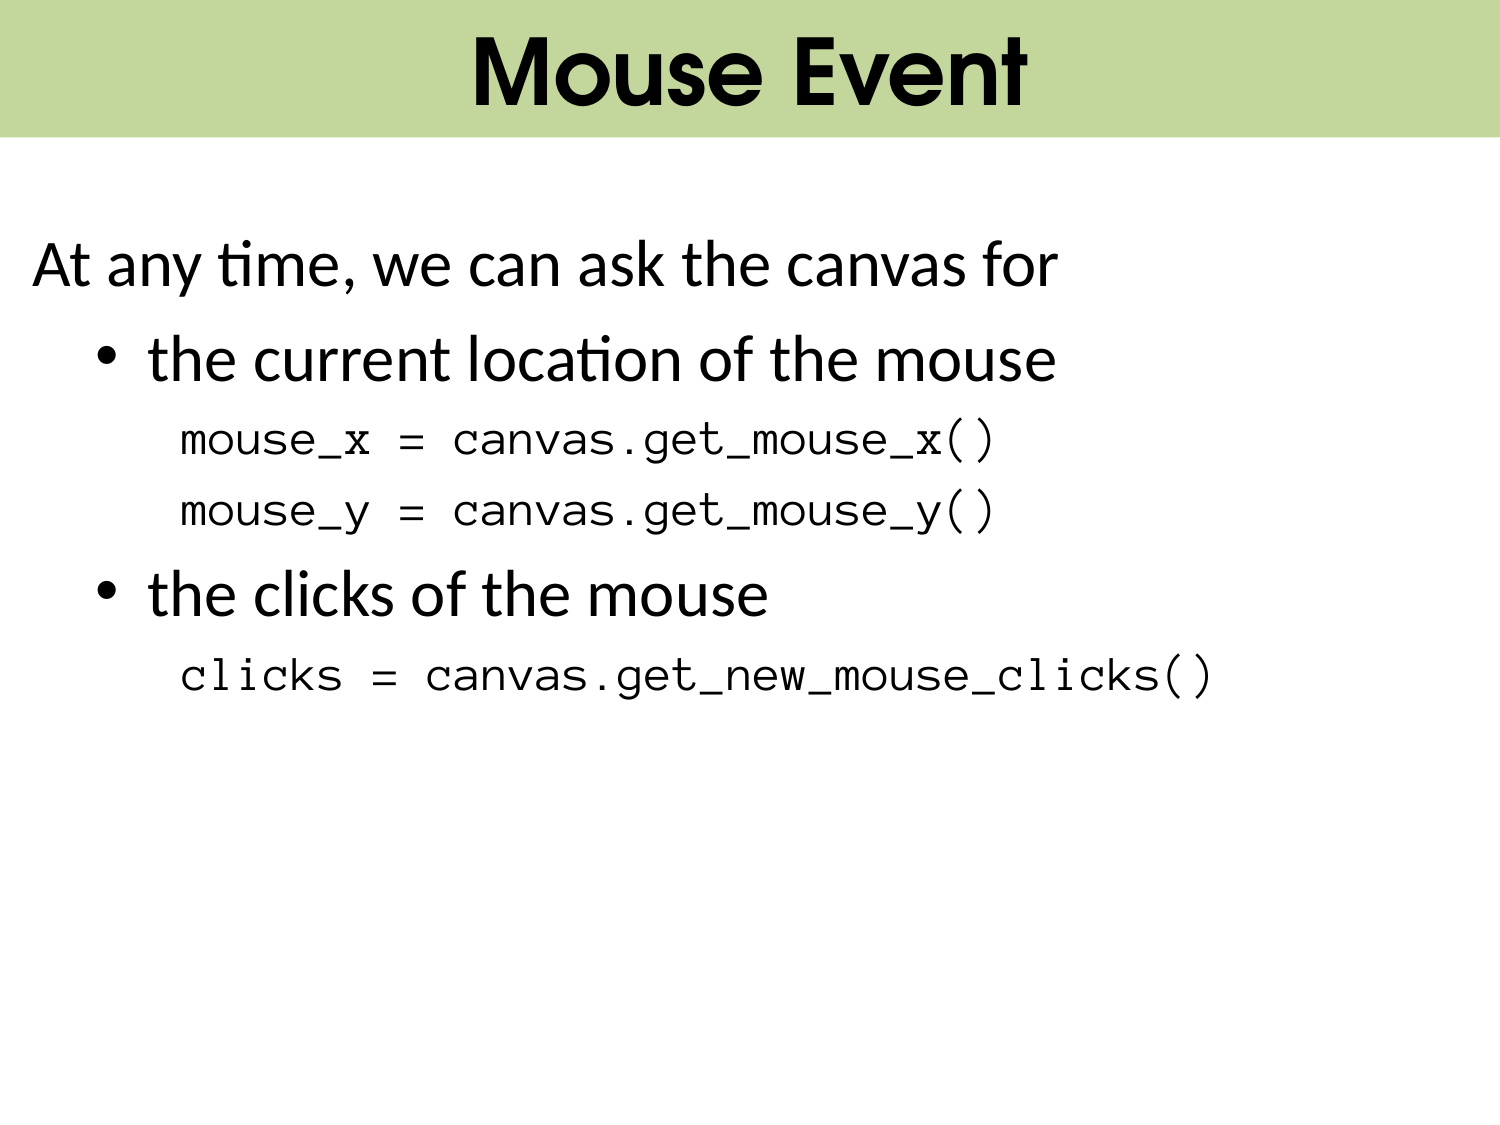

# Mouse Event
At any time, we can ask the canvas for
the current location of the mouse
mouse_x = canvas.get_mouse_x()
mouse_y = canvas.get_mouse_y()
the clicks of the mouse
clicks = canvas.get_new_mouse_clicks()
4